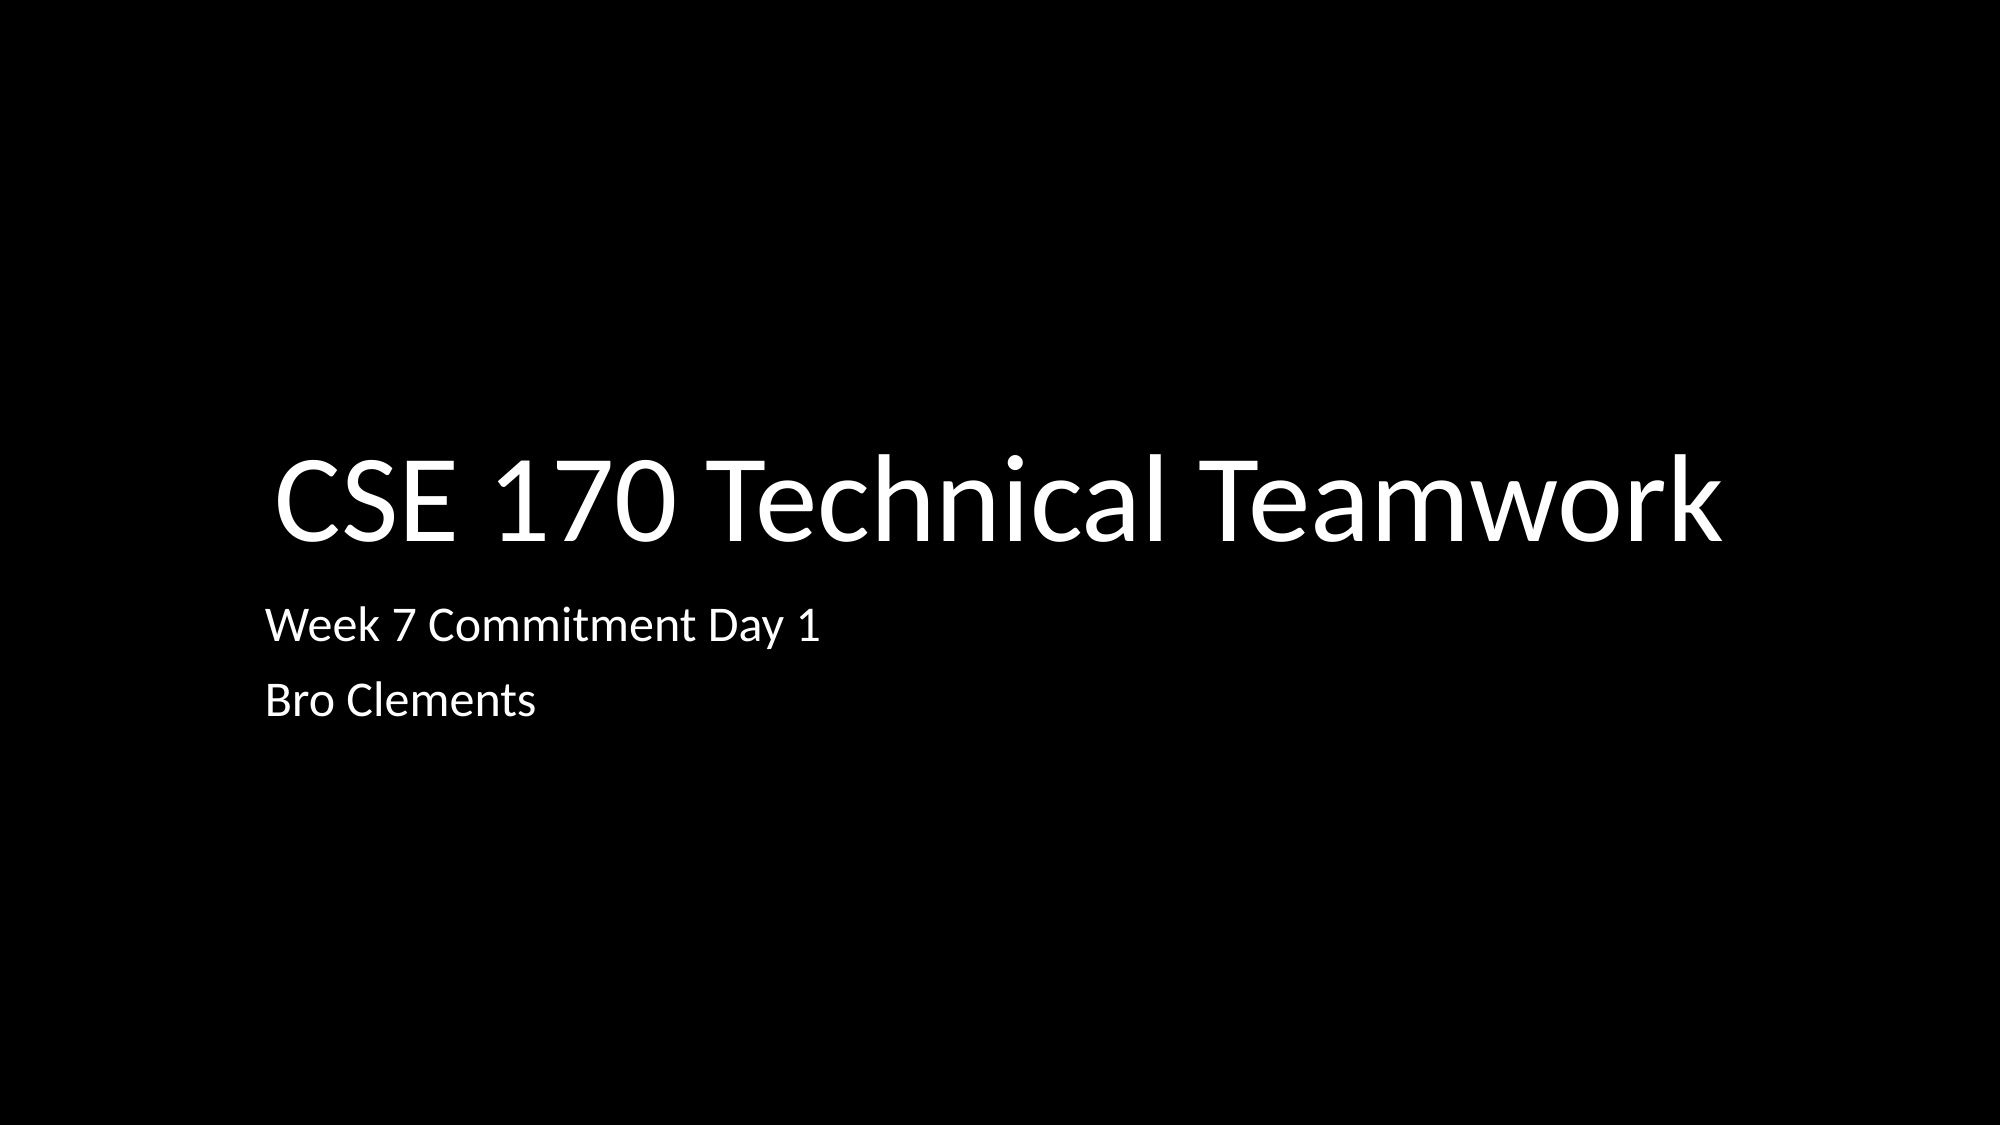

# CSE 170 Technical Teamwork
Week 7 Commitment Day 1
Bro Clements